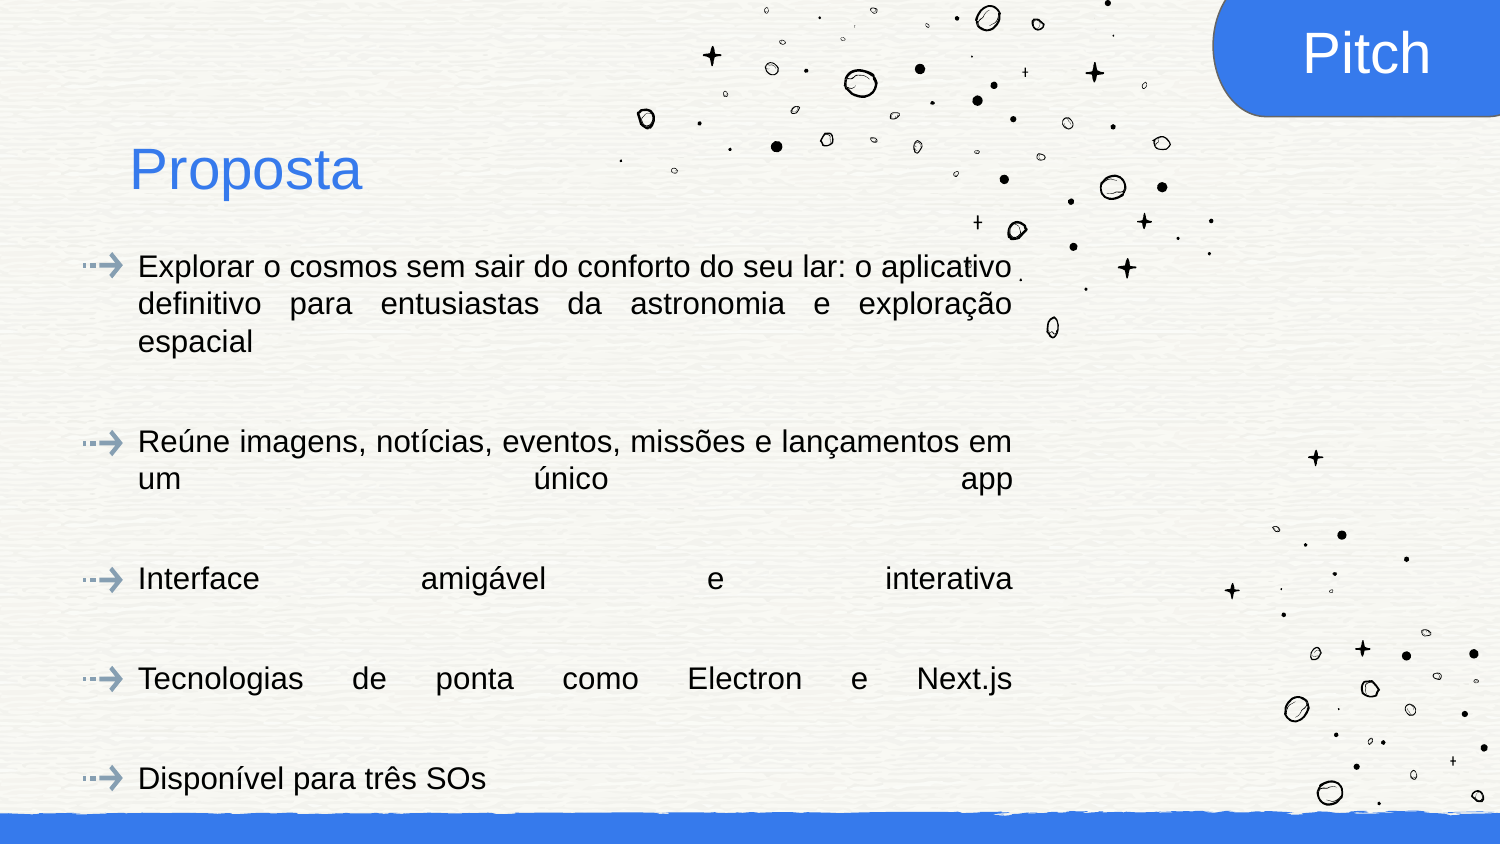

# Pitch
Proposta
Explorar o cosmos sem sair do conforto do seu lar: o aplicativo definitivo para entusiastas da astronomia e exploração espacial
Reúne imagens, notícias, eventos, missões e lançamentos em um único app
Interface amigável e interativa
Tecnologias de ponta como Electron e Next.js
Disponível para três SOs